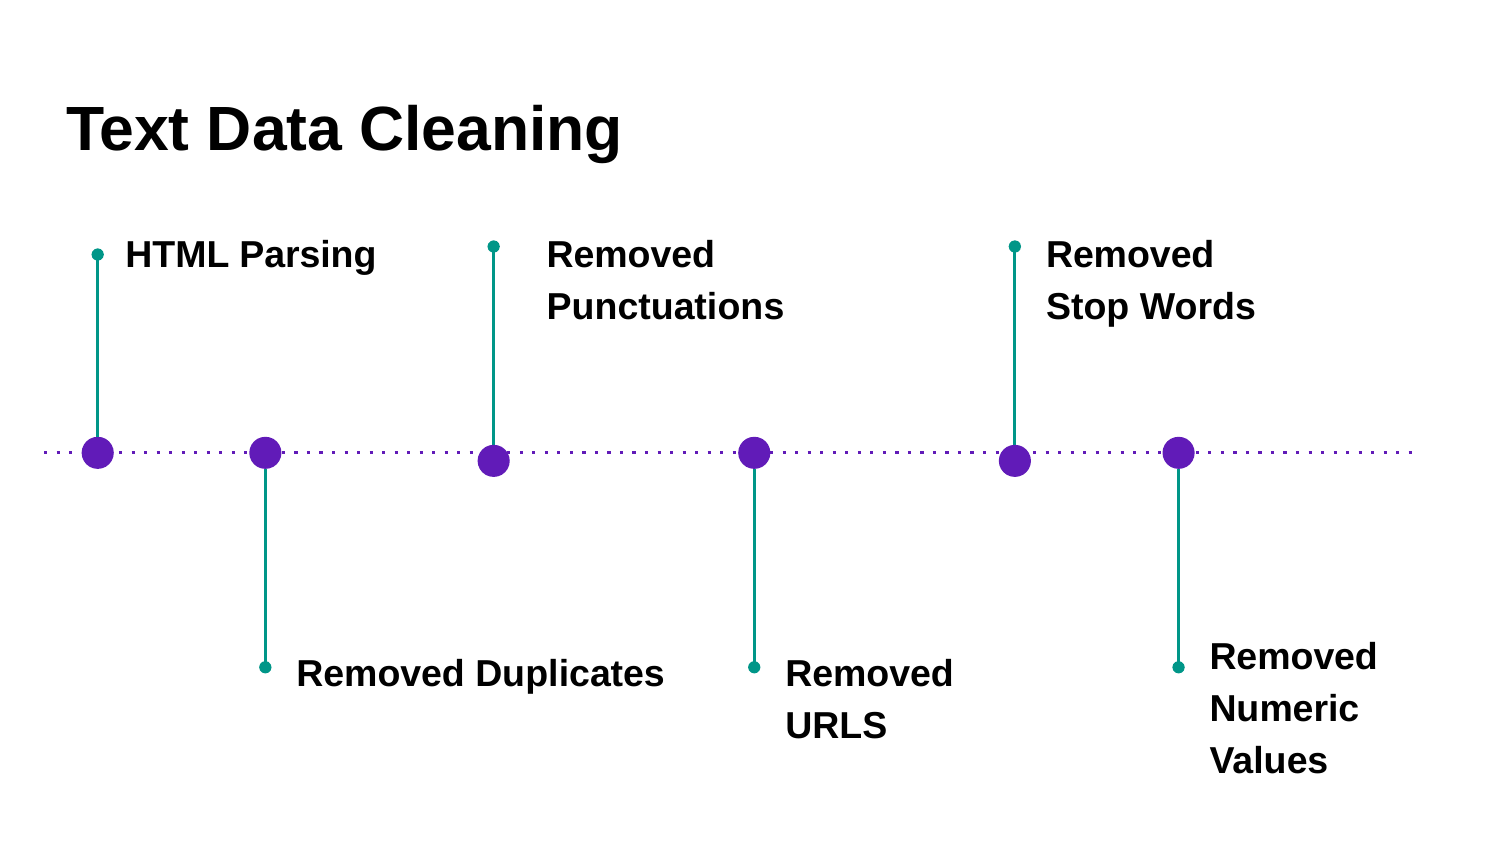

# Text Data Cleaning
HTML Parsing

Removed Punctuations

Removed Stop Words

Removed Numeric Values

Removed Duplicates

Removed URLS